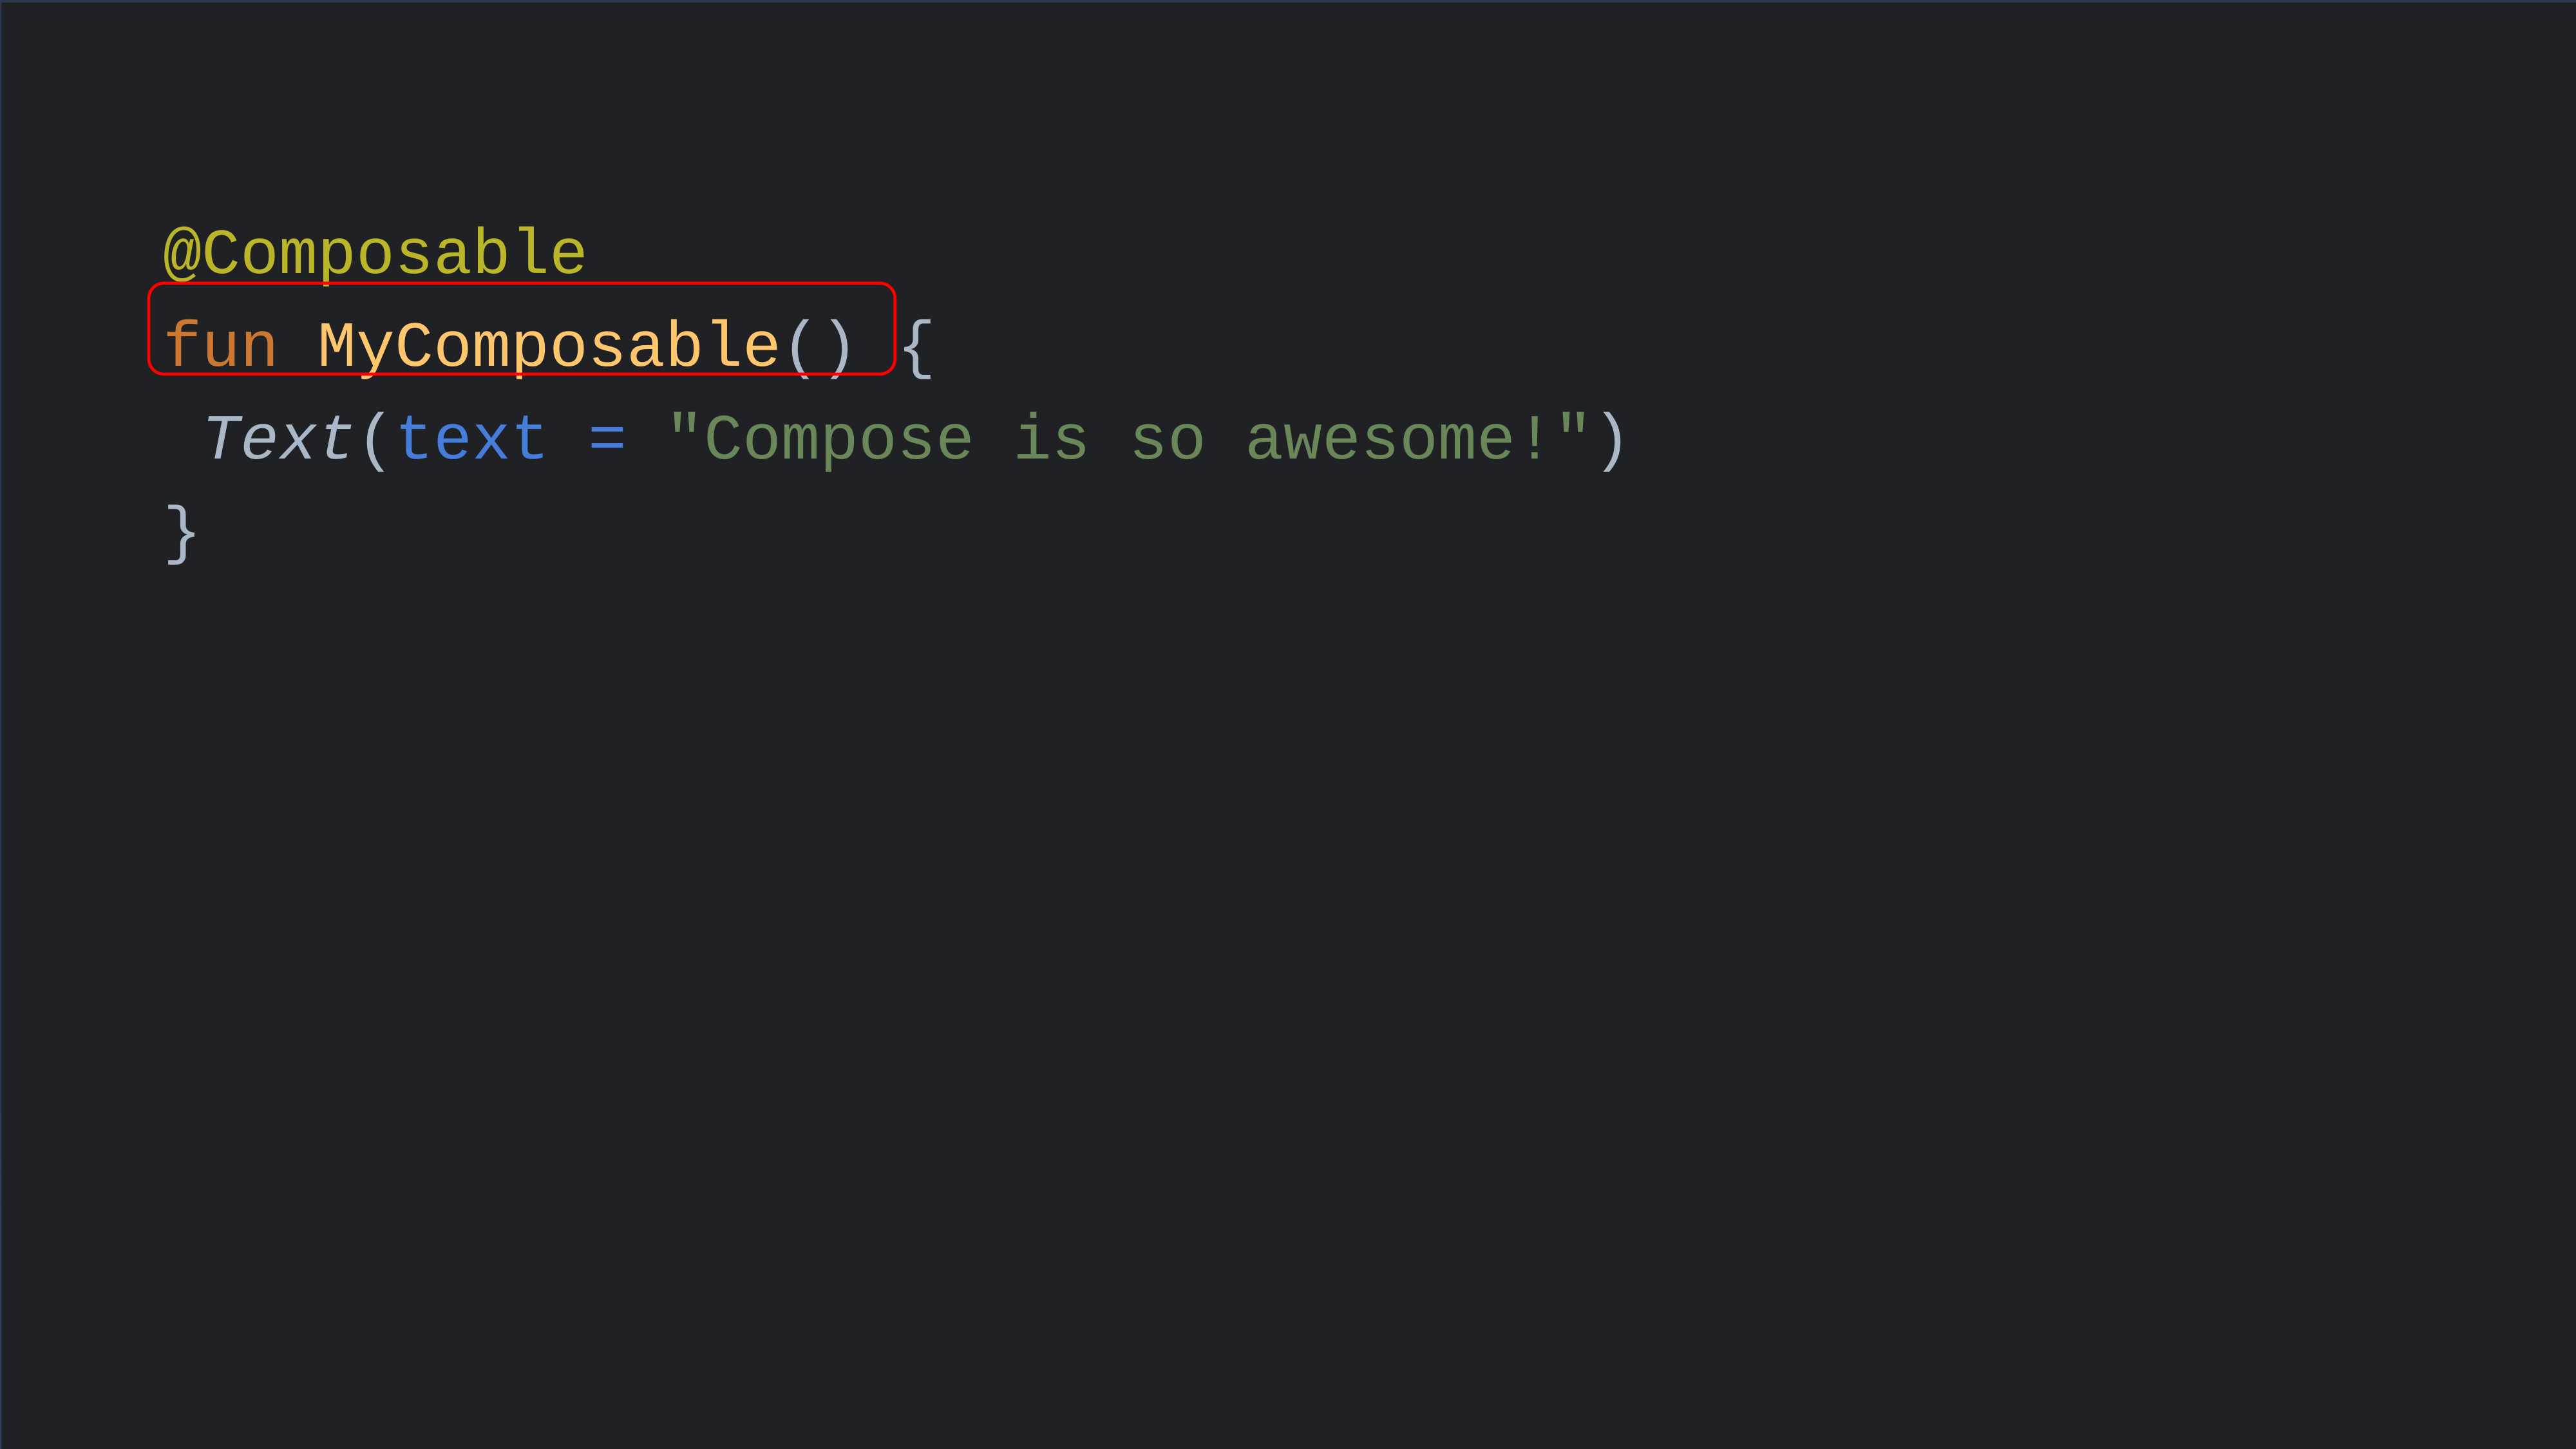

@Composable
fun MyComposable() {
 Text(text = "Compose is so awesome!")
}